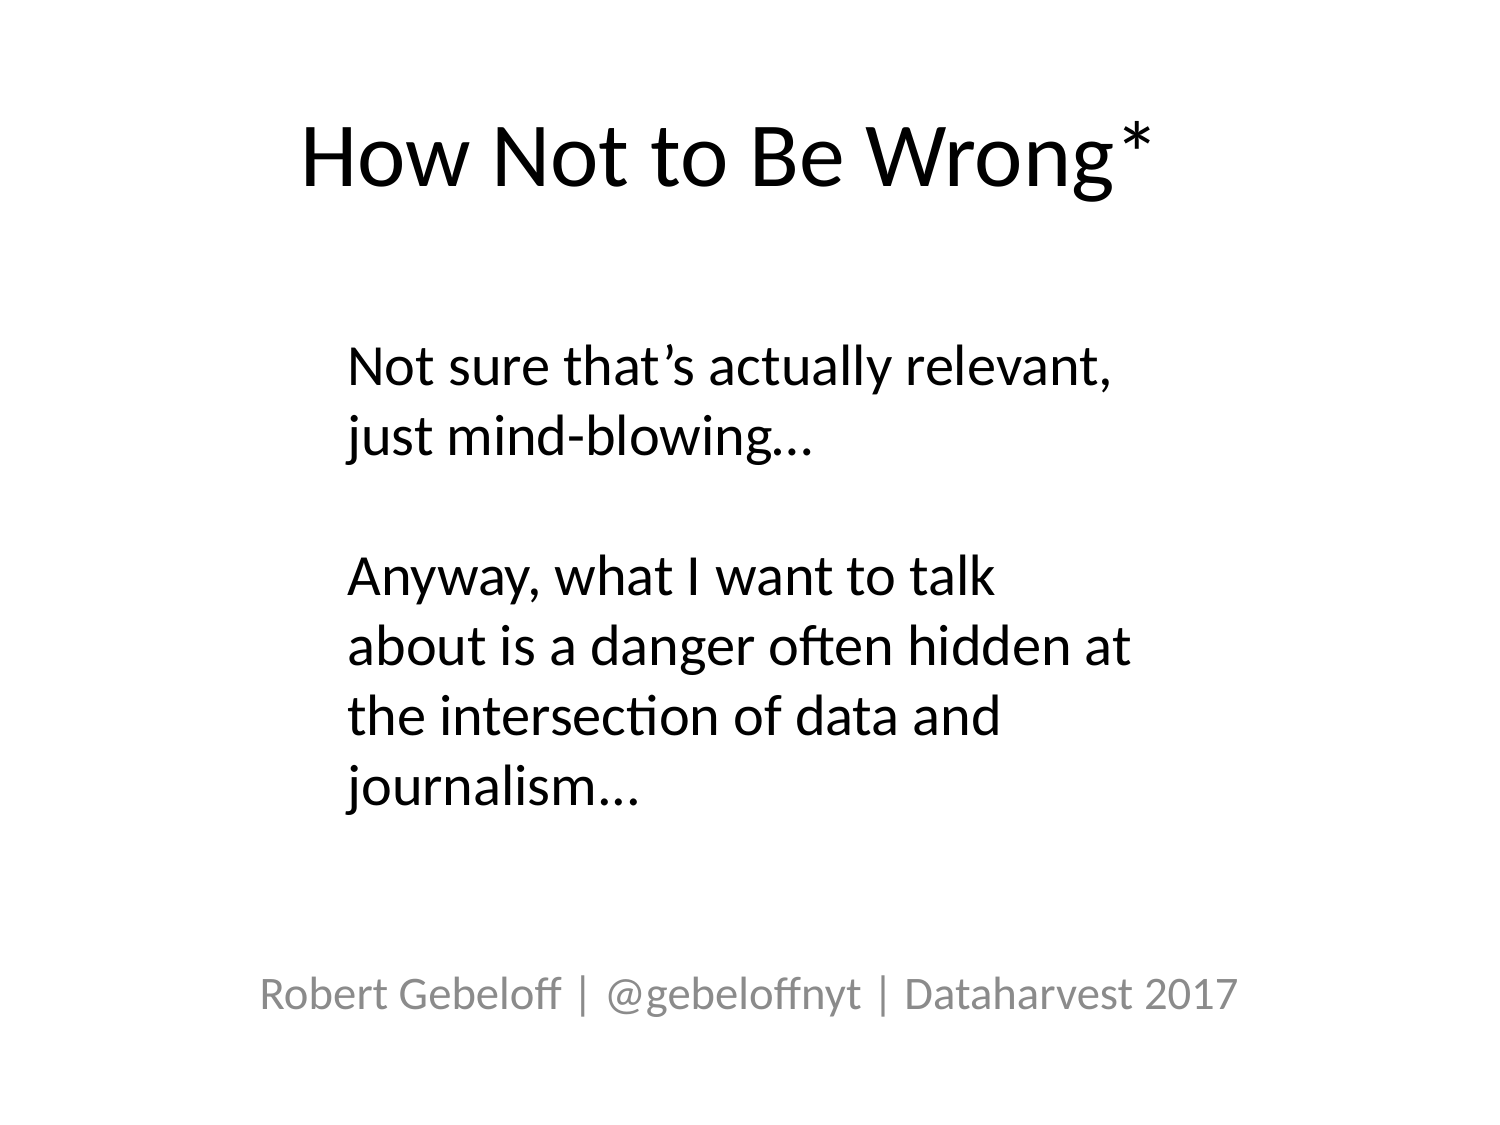

# How Not to Be Wrong*
Not sure that’s actually relevant, just mind-blowing…

Anyway, what I want to talk about is a danger often hidden at the intersection of data and journalism...

Robert Gebeloff | @gebeloffnyt | Dataharvest 2017